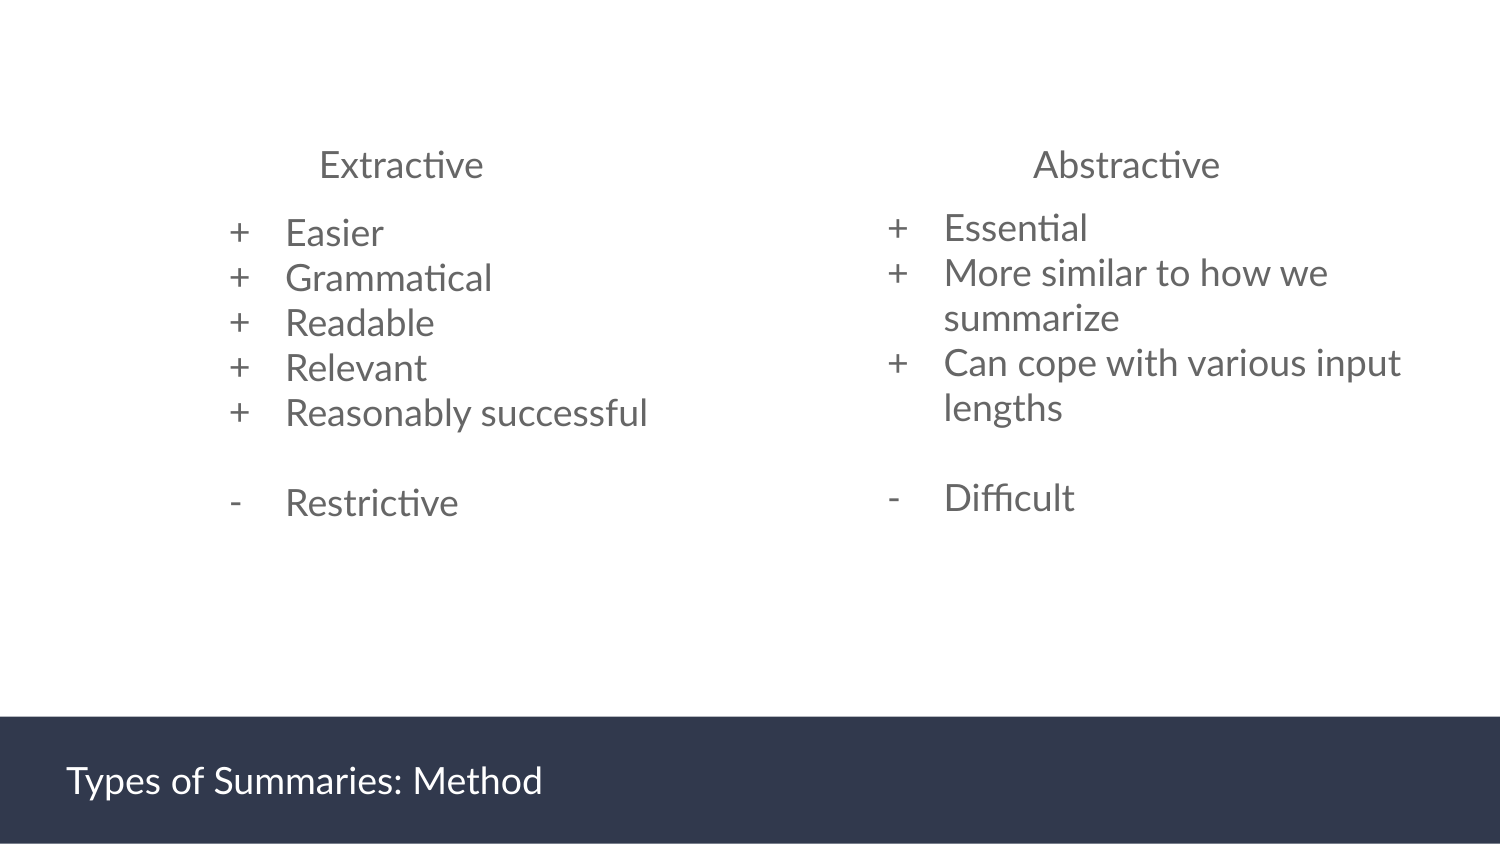

Extractive

Abstractive

Essential
More similar to how we summarize
Can cope with various input lengths

Difficult

Easier
Grammatical
Readable
Relevant
Reasonably successful

Restrictive

Types of Summaries: Method